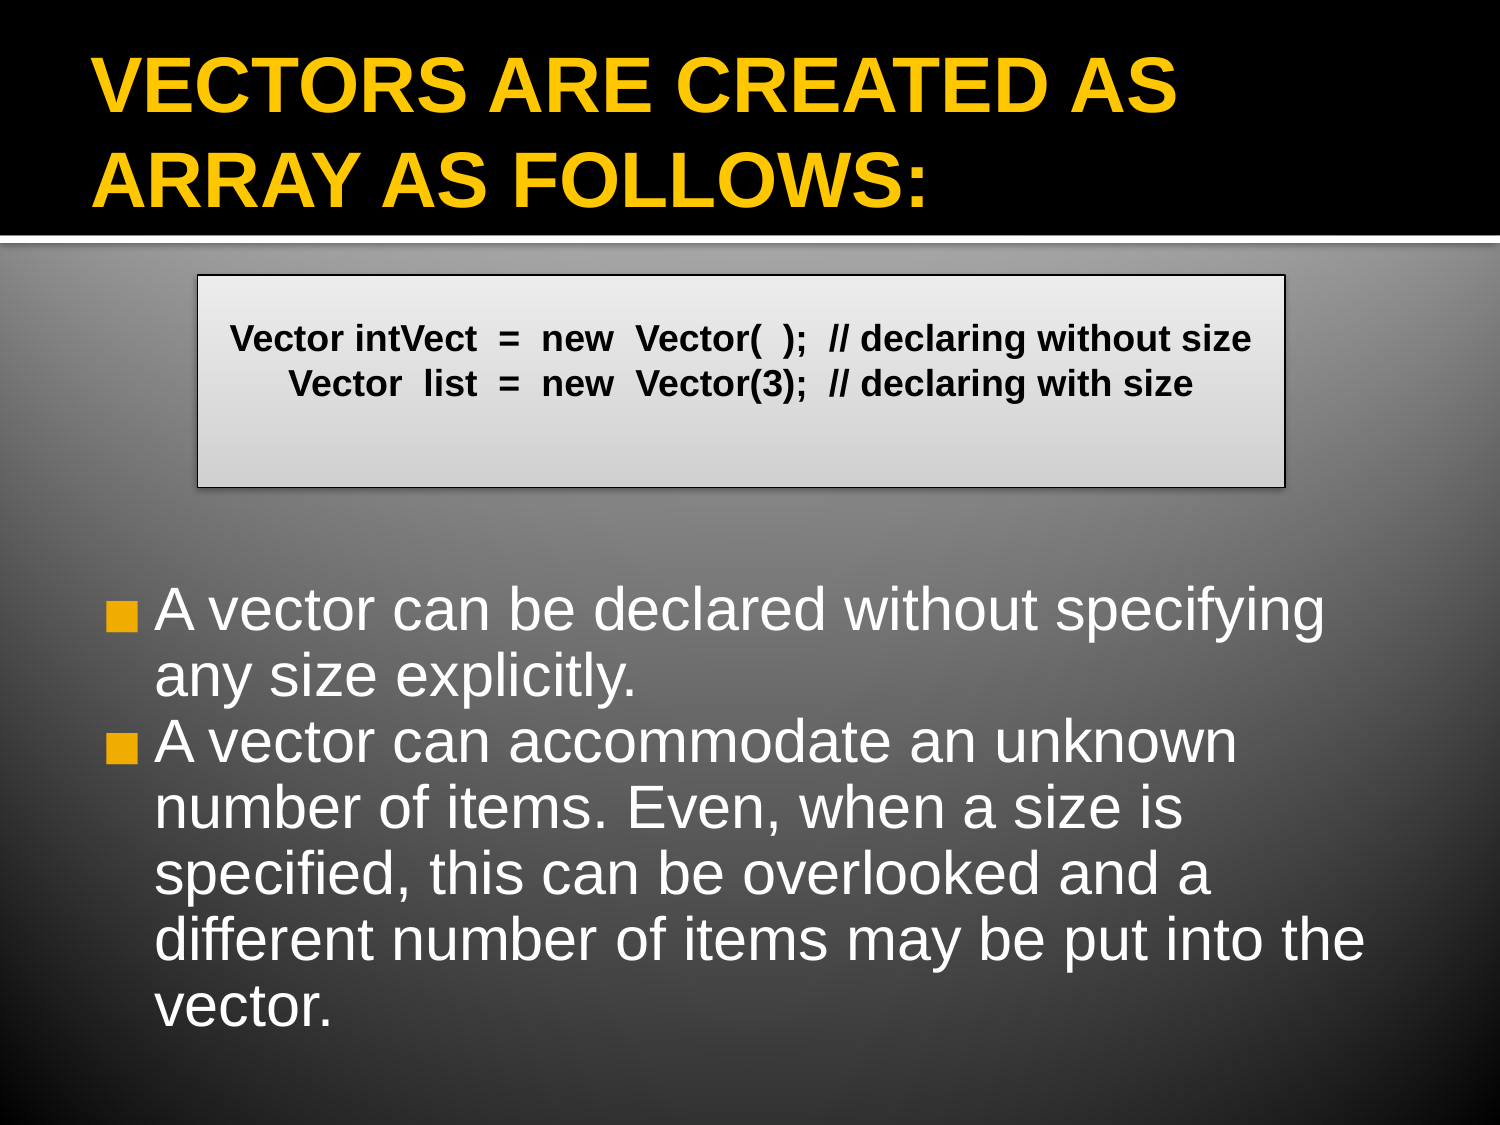

VECTORS ARE CREATED AS ARRAY AS FOLLOWS:
Vector intVect  =  new  Vector(  );  // declaring without size
Vector  list  =  new  Vector(3);  // declaring with size

A vector can be declared without specifying any size explicitly.
A vector can accommodate an unknown number of items. Even, when a size is specified, this can be overlooked and a different number of items may be put into the vector.